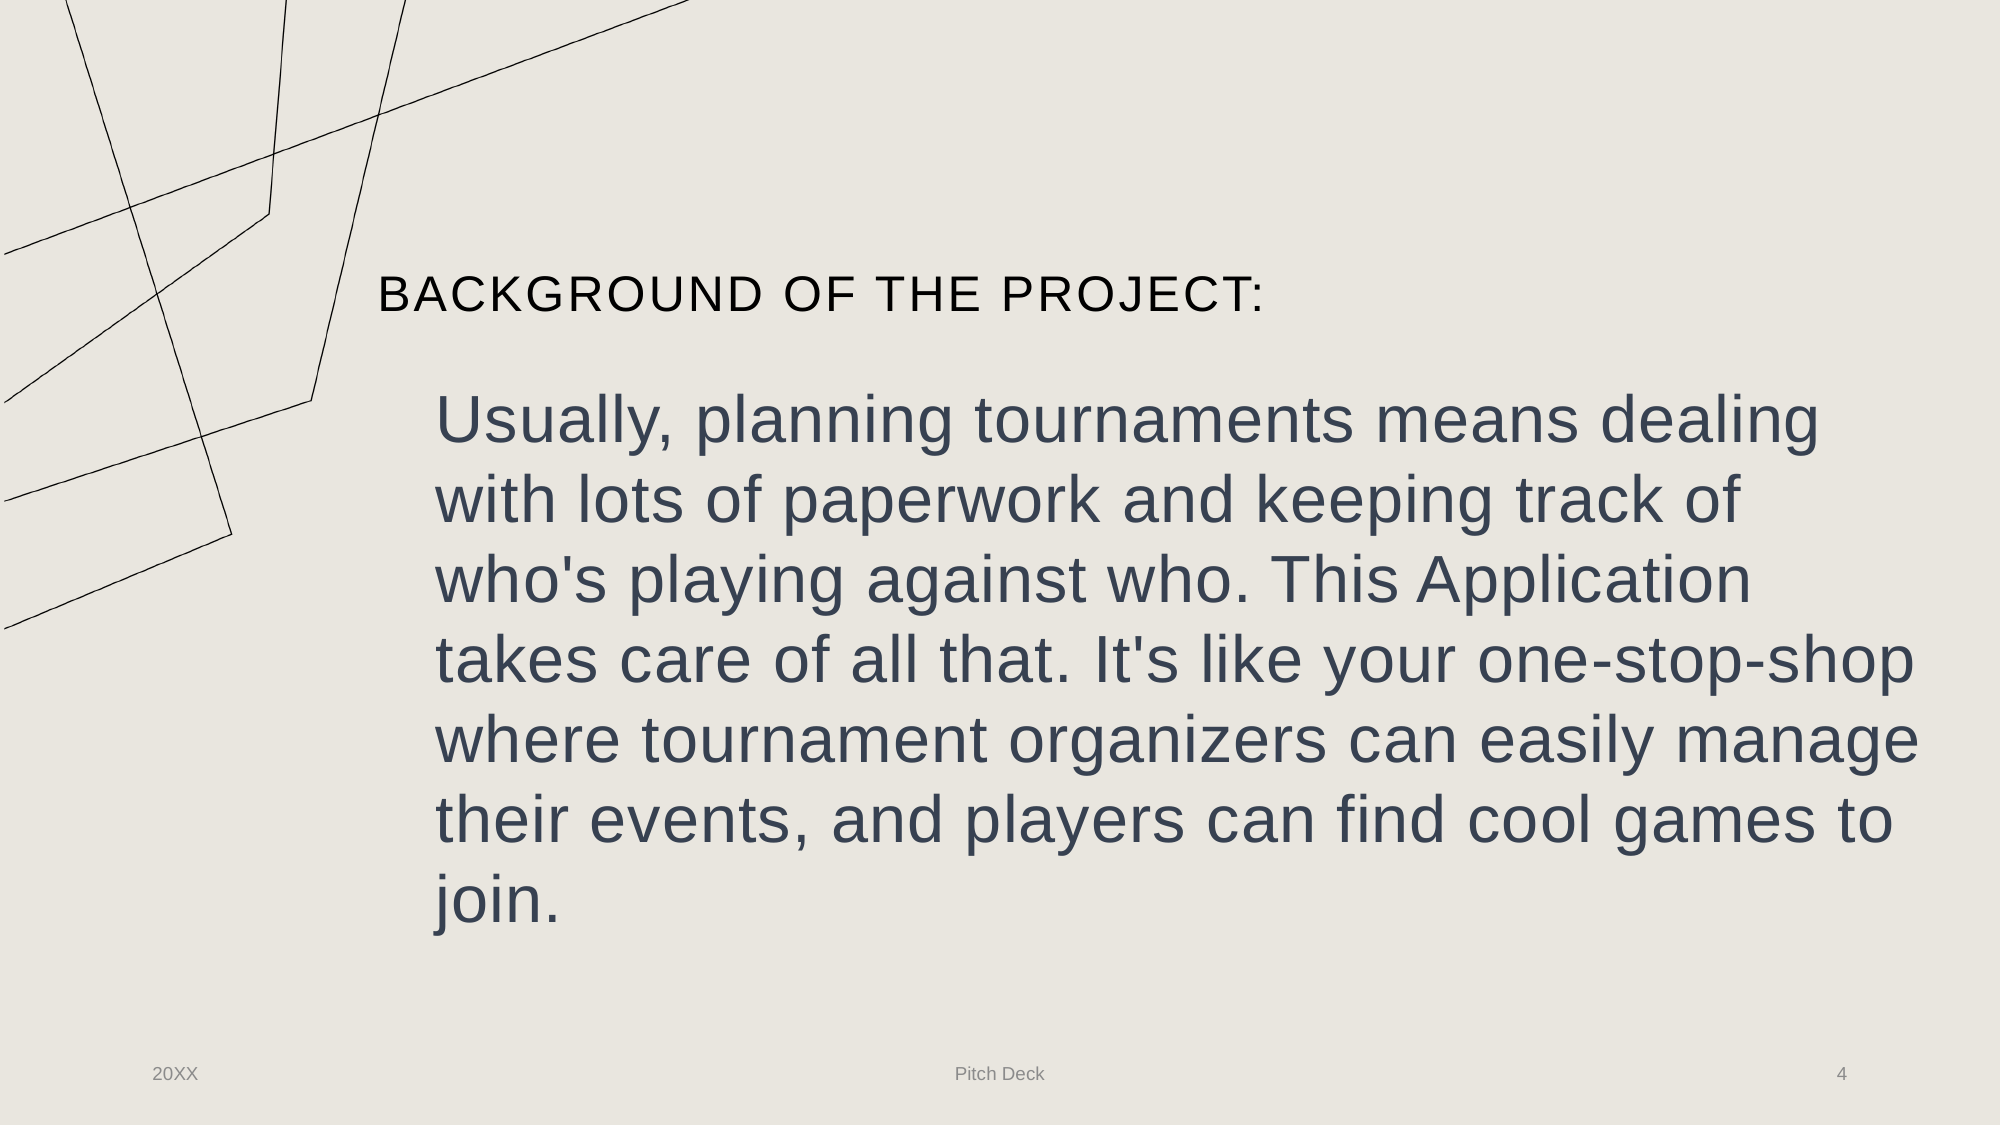

# BACKGROUND OF THE PROJECT:
Usually, planning tournaments means dealing with lots of paperwork and keeping track of who's playing against who. This Application takes care of all that. It's like your one-stop-shop where tournament organizers can easily manage their events, and players can find cool games to join.
20XX
Pitch Deck
4